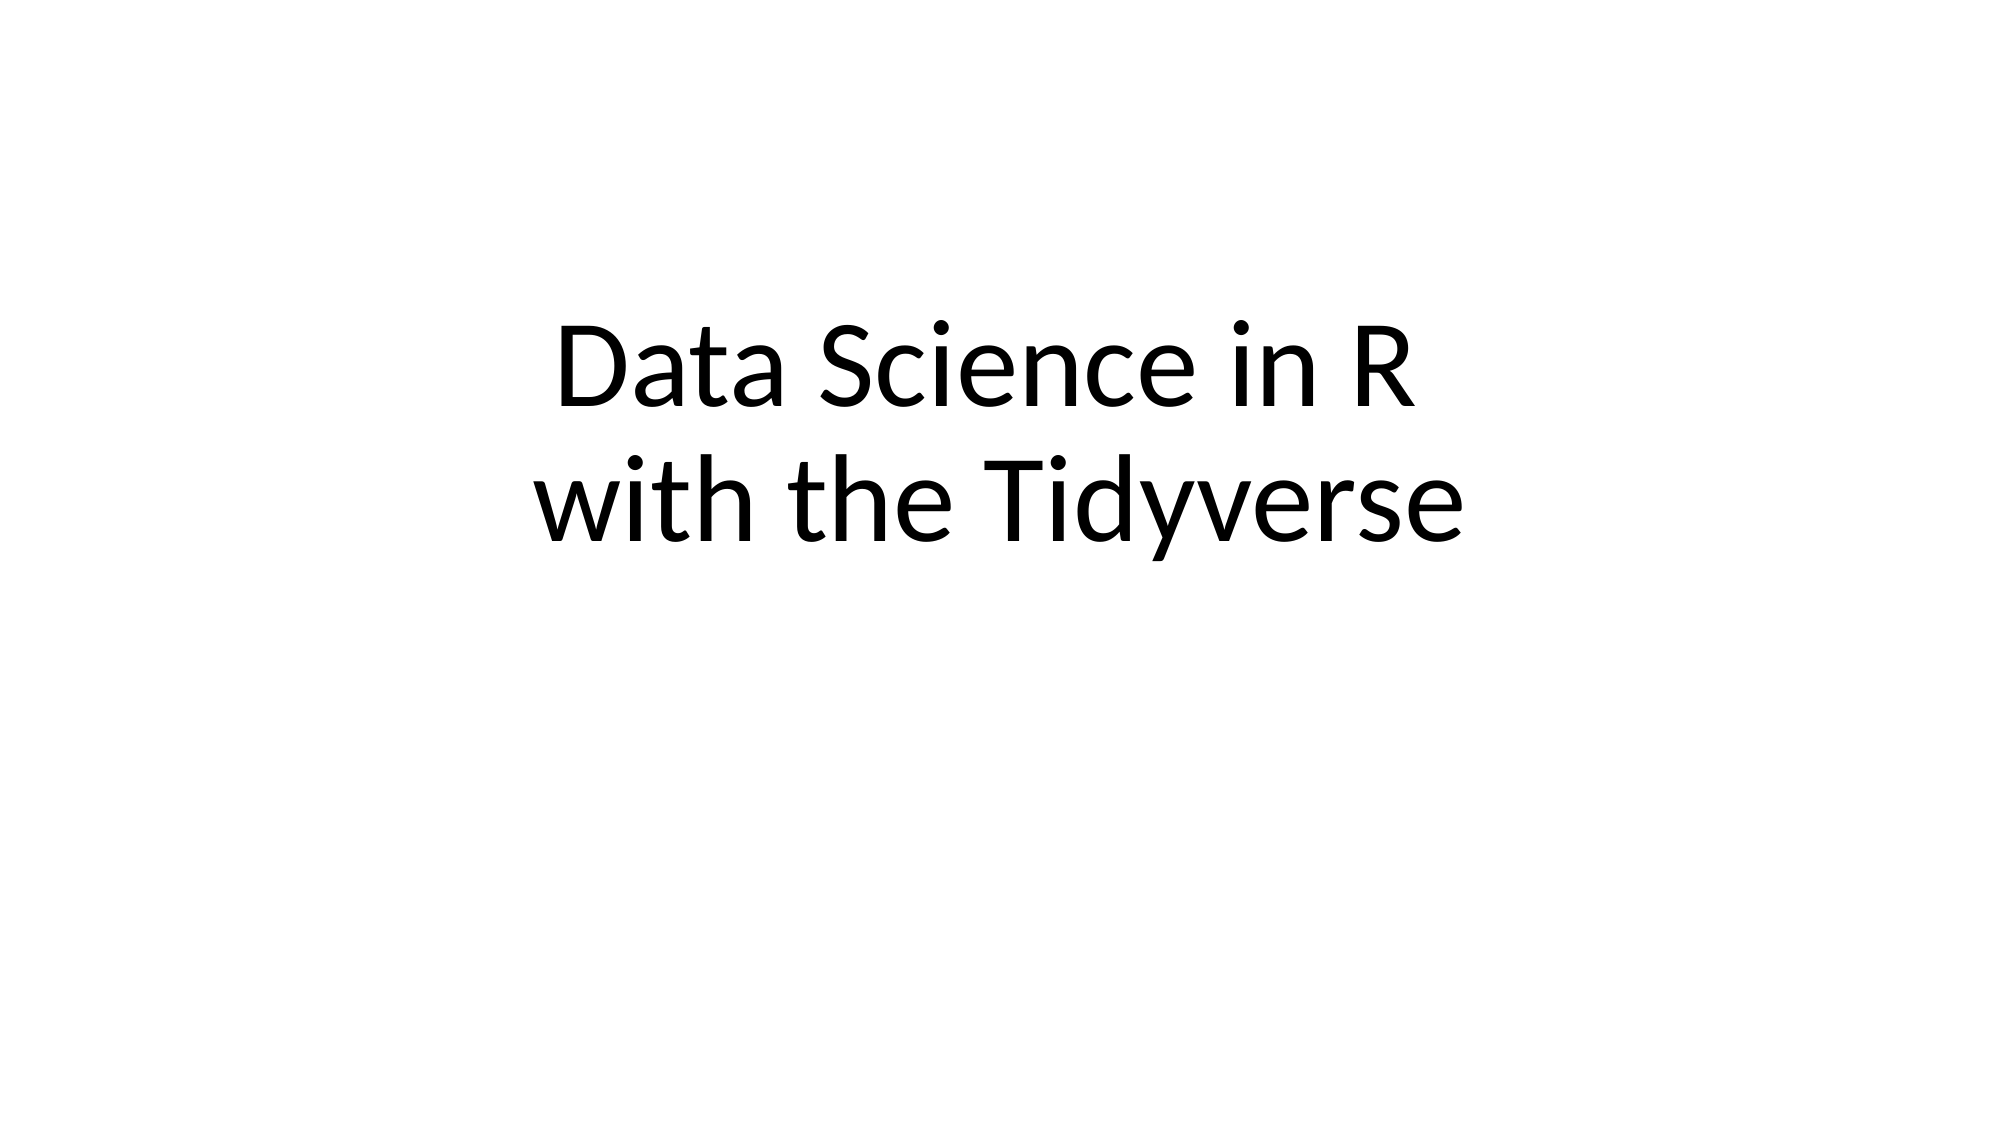

# Data Science in R with the Tidyverse